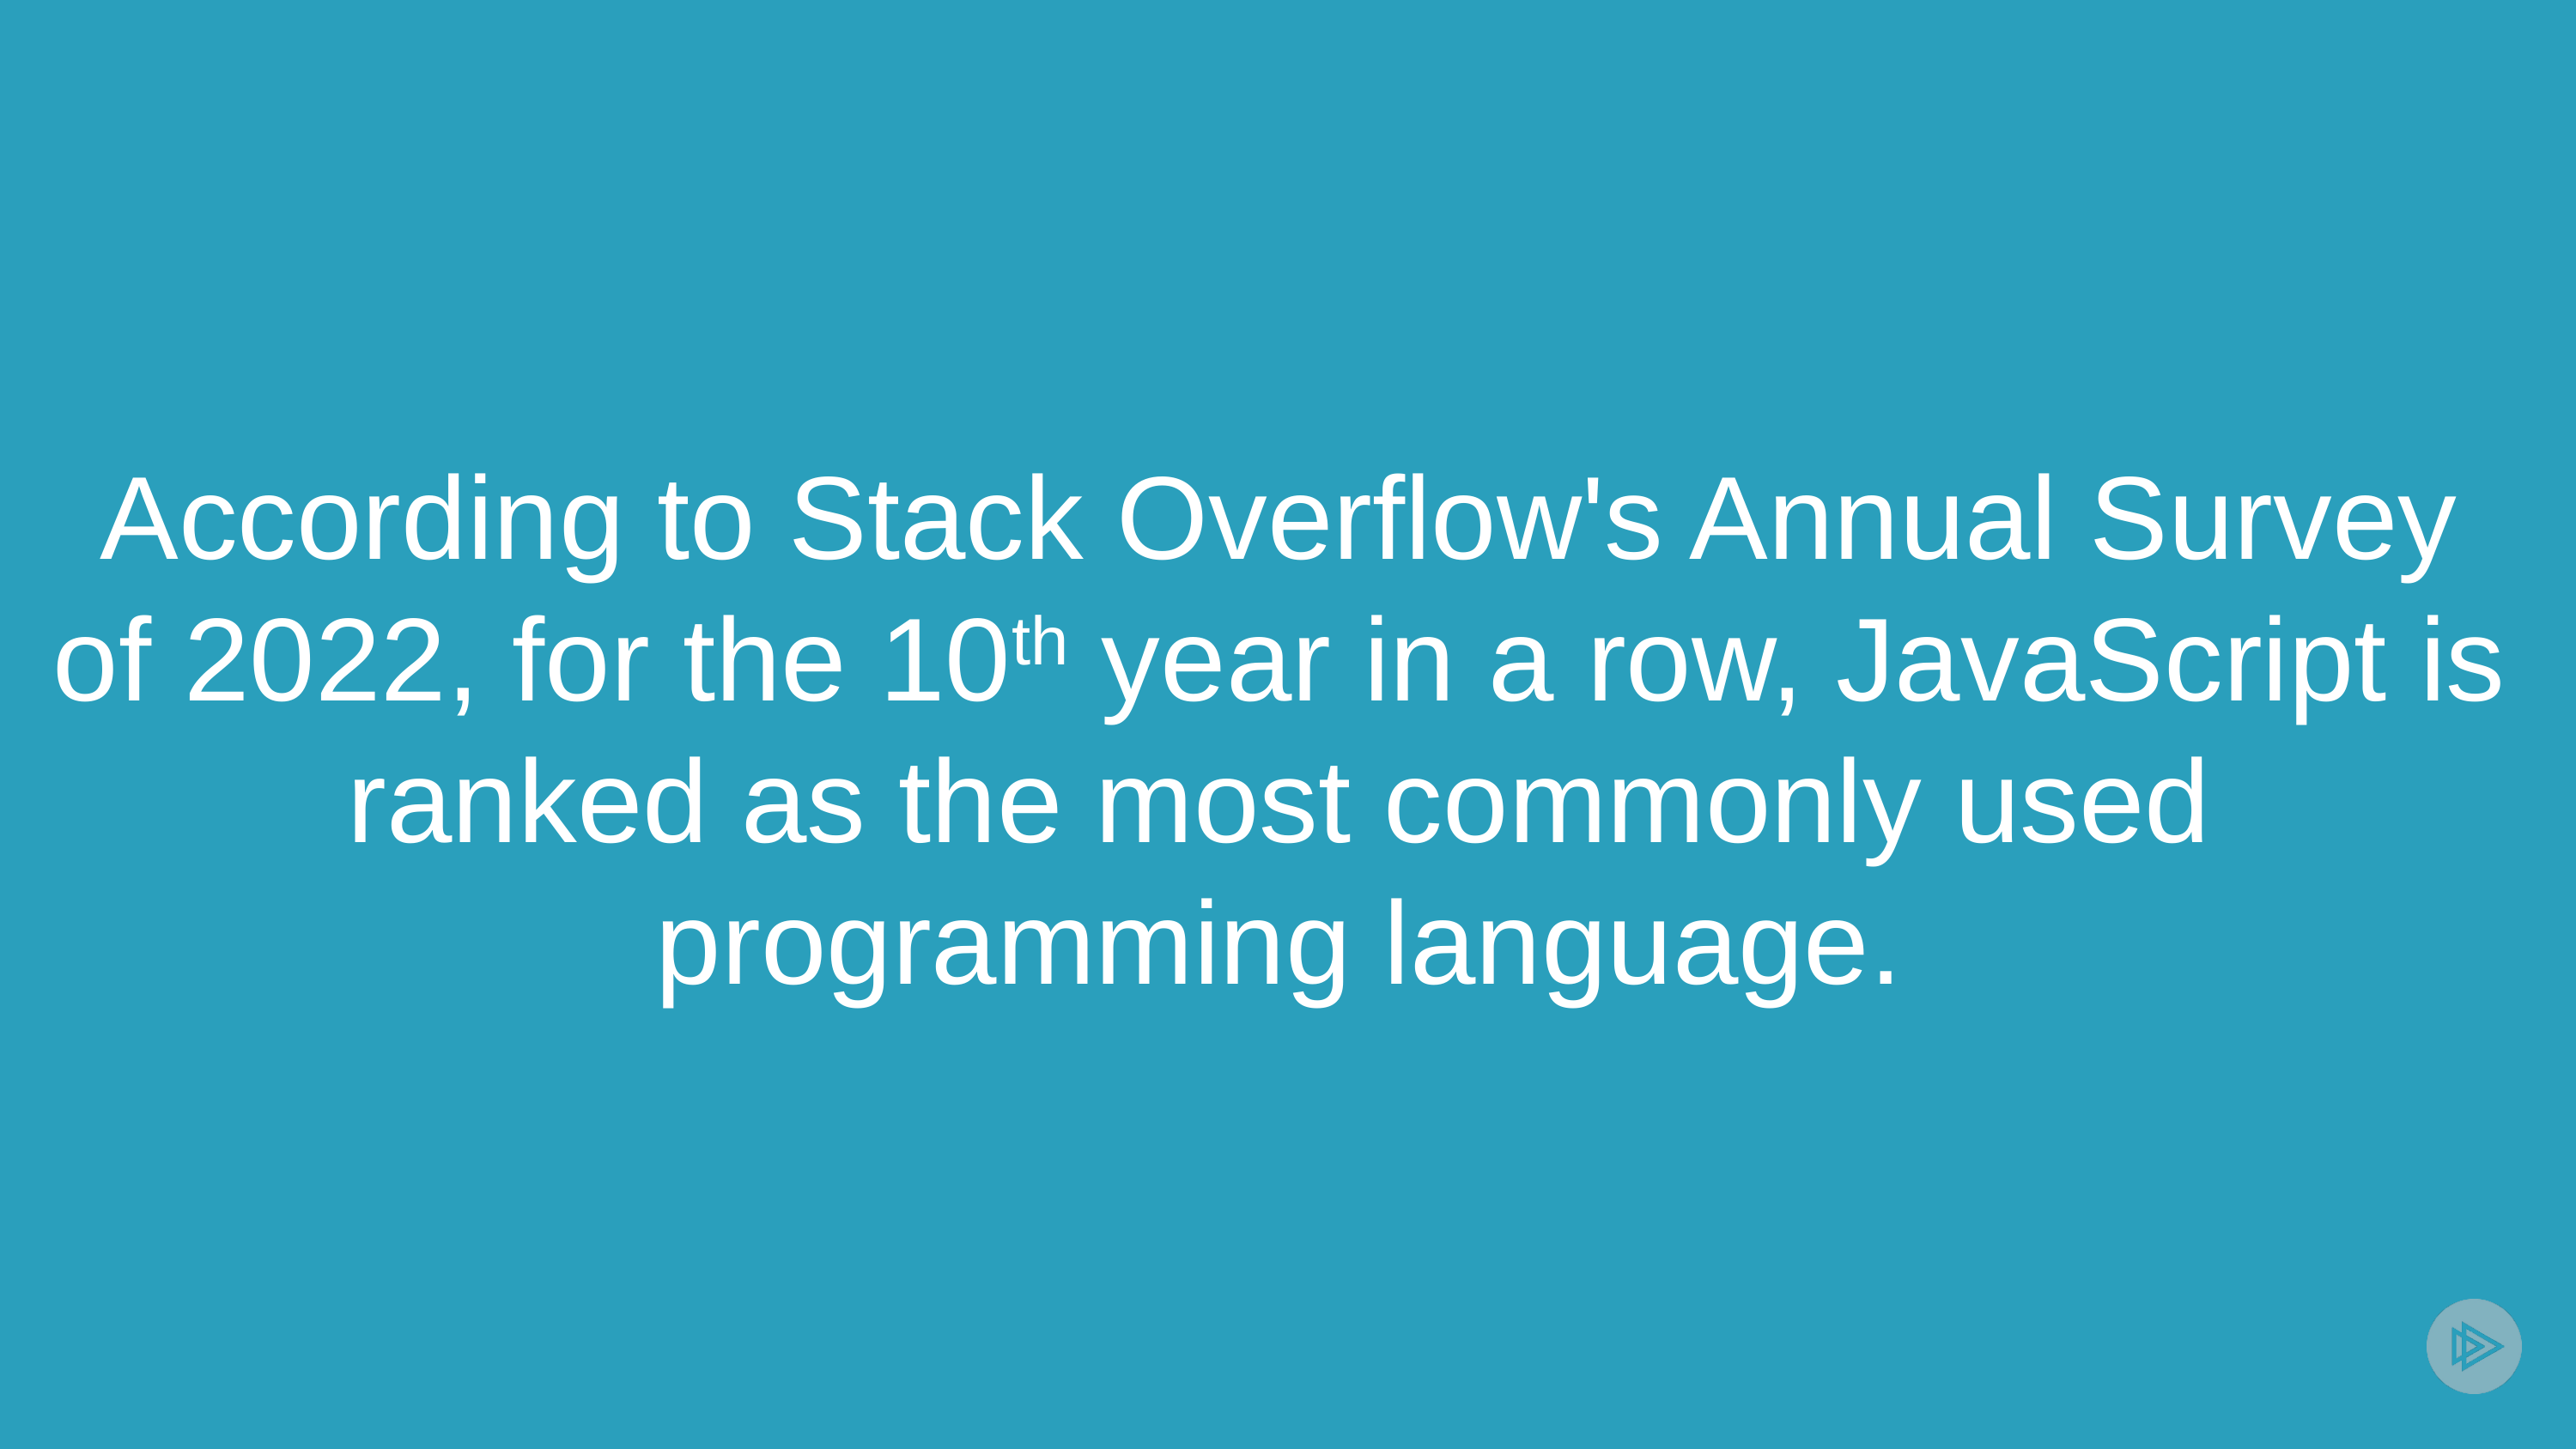

# According to Stack Overflow's Annual Survey of 2022, for the 10th year in a row, JavaScript is ranked as the most commonly used programming language.